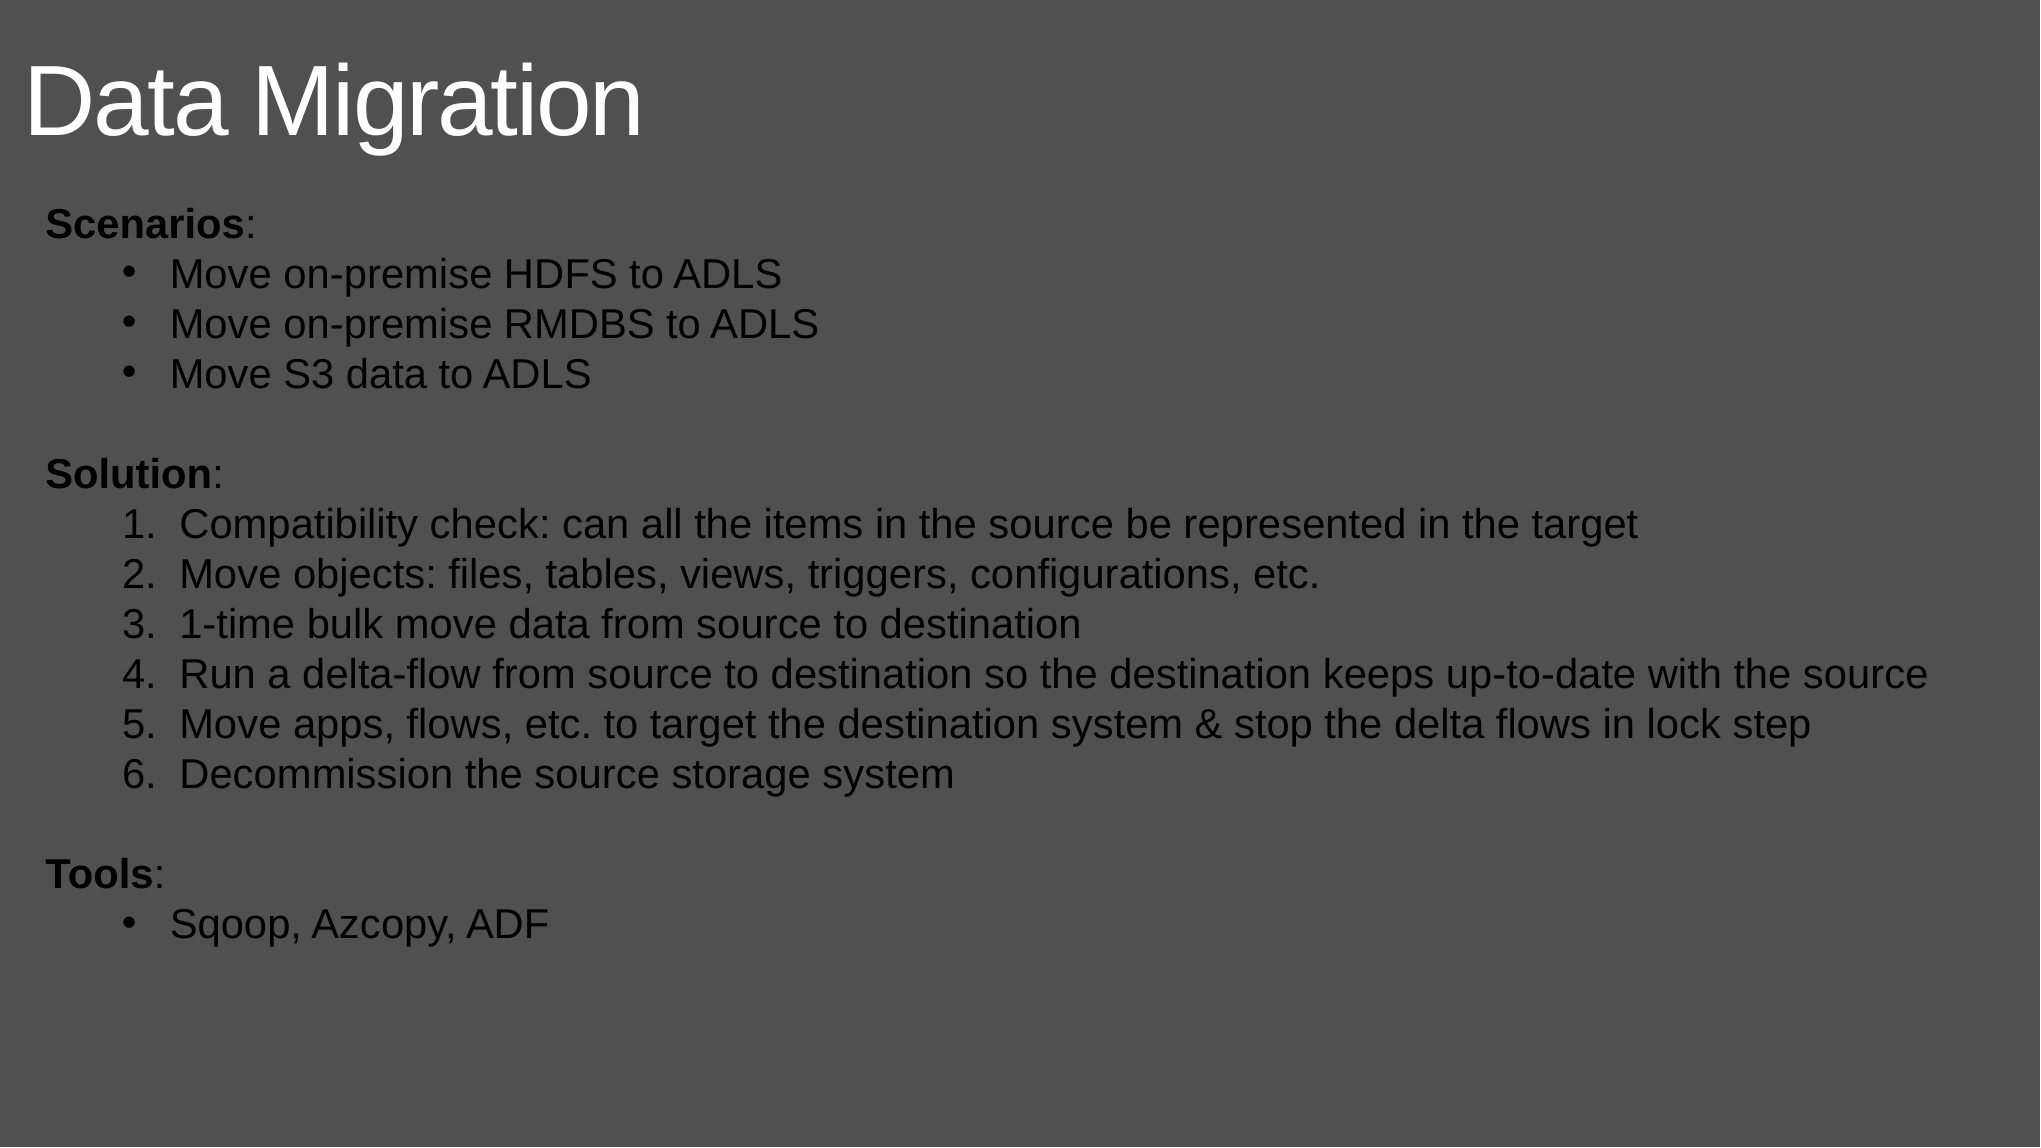

Data Migration
Scenarios:
Move on-premise HDFS to ADLS
Move on-premise RMDBS to ADLS
Move S3 data to ADLS

Solution:
Compatibility check: can all the items in the source be represented in the target
Move objects: files, tables, views, triggers, configurations, etc.
1-time bulk move data from source to destination
Run a delta-flow from source to destination so the destination keeps up-to-date with the source
Move apps, flows, etc. to target the destination system & stop the delta flows in lock step
Decommission the source storage system

Tools:
Sqoop, Azcopy, ADF